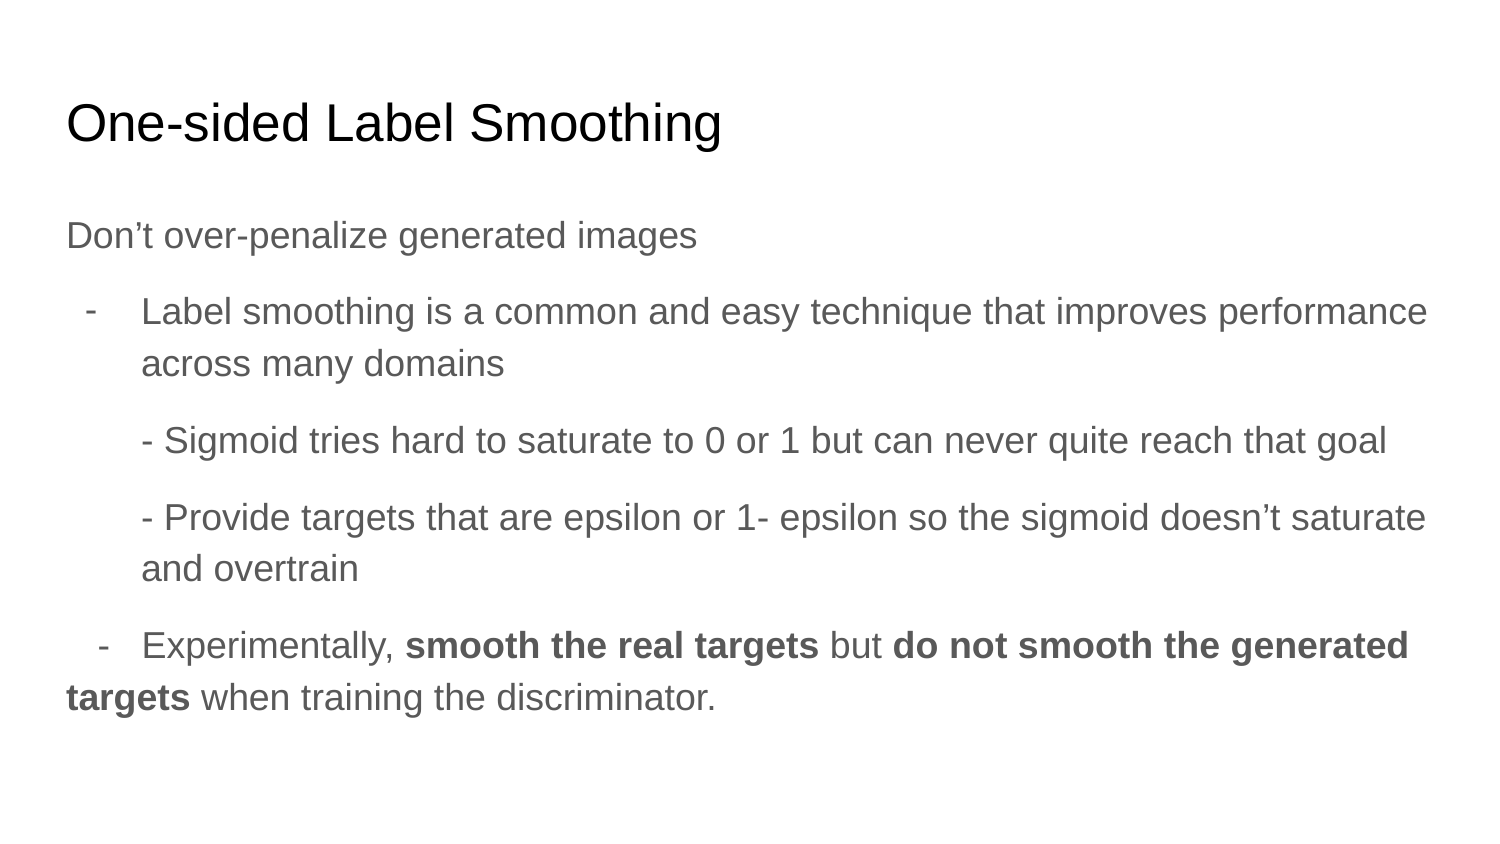

# One-sided Label Smoothing
Don’t over-penalize generated images
Label smoothing is a common and easy technique that improves performance across many domains
- Sigmoid tries hard to saturate to 0 or 1 but can never quite reach that goal
- Provide targets that are epsilon or 1- epsilon so the sigmoid doesn’t saturate and overtrain
   -   Experimentally, smooth the real targets but do not smooth the generated targets when training the discriminator.

Tim Salimans, Ian J. Goodfellow, Wojciech Zaremba, Vicki Cheung, Alec Radford, and Xi Chen, Improved techniques for training gans, CoRR abs/1606.03498 (2016).